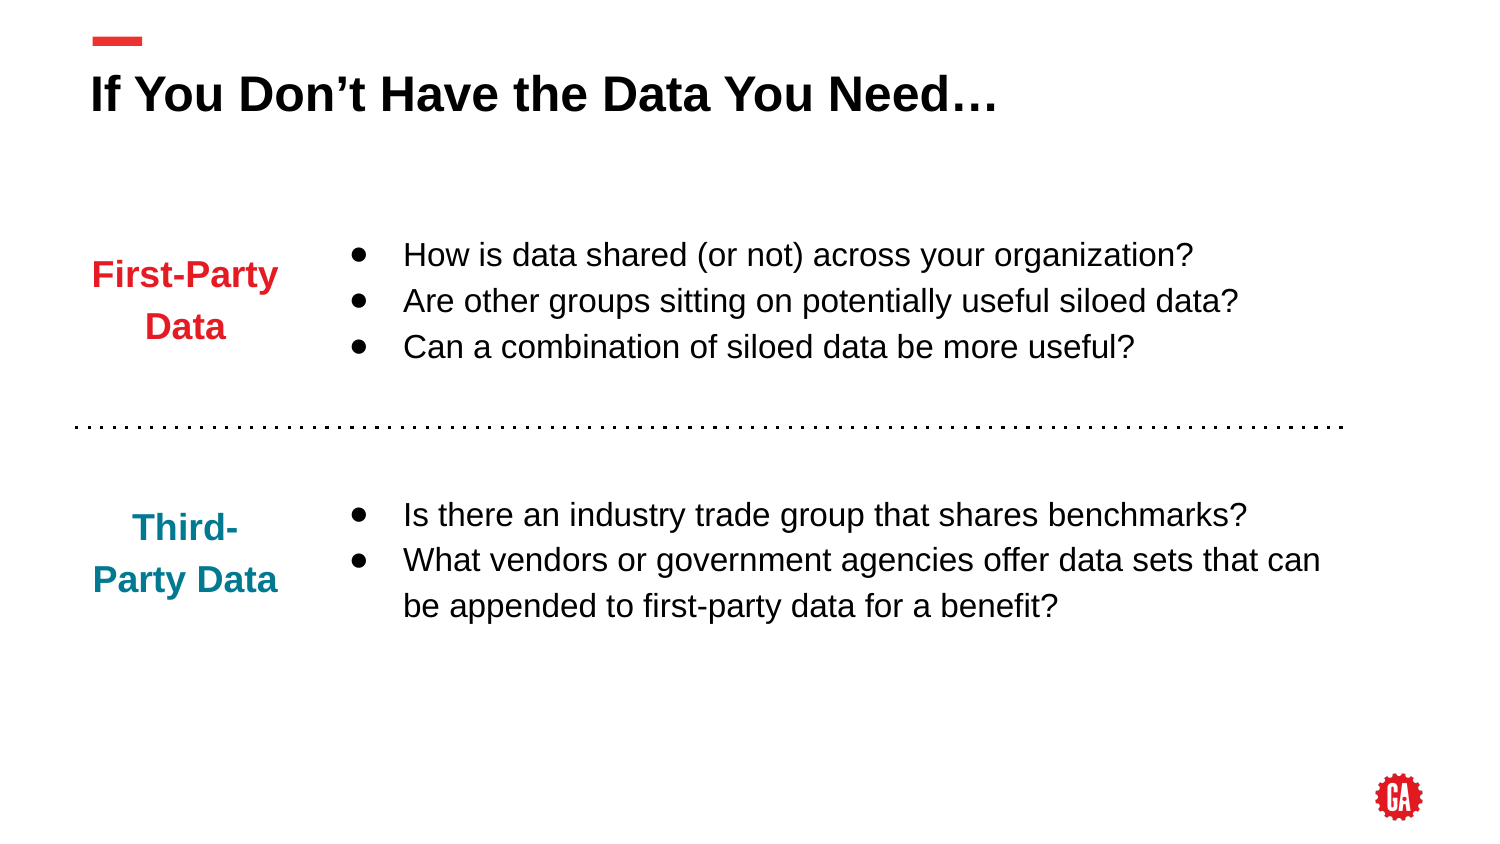

# If You Don’t Have the Data You Need…
How is data shared (or not) across your organization?
Are other groups sitting on potentially useful siloed data?
Can a combination of siloed data be more useful?
First-Party Data
Is there an industry trade group that shares benchmarks?
What vendors or government agencies offer data sets that can be appended to first-party data for a benefit?
Third-Party Data